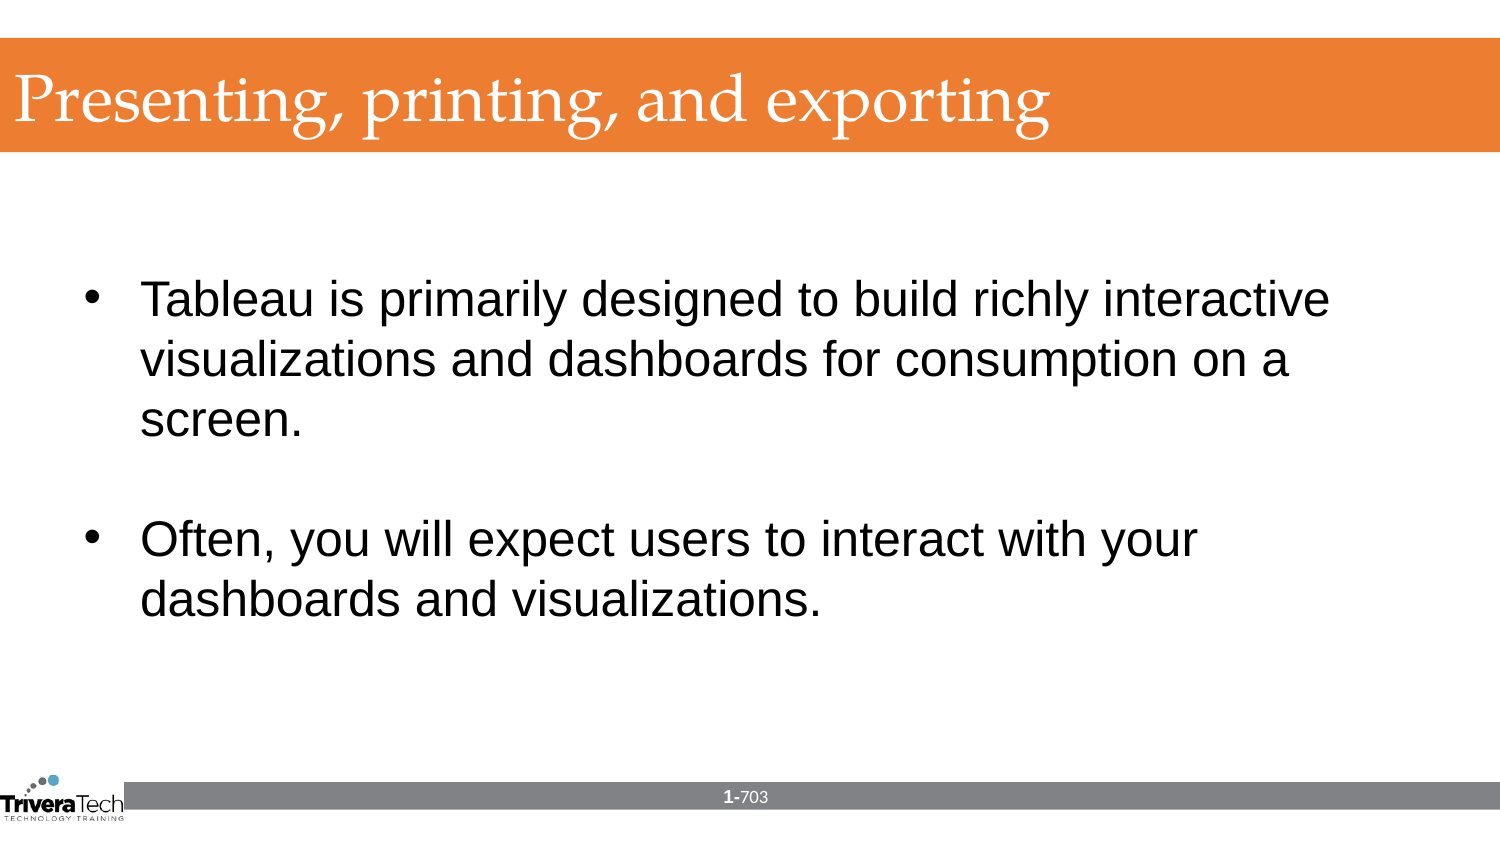

Presenting, printing, and exporting
Tableau is primarily designed to build richly interactive visualizations and dashboards for consumption on a screen.

Often, you will expect users to interact with your dashboards and visualizations.
1-703